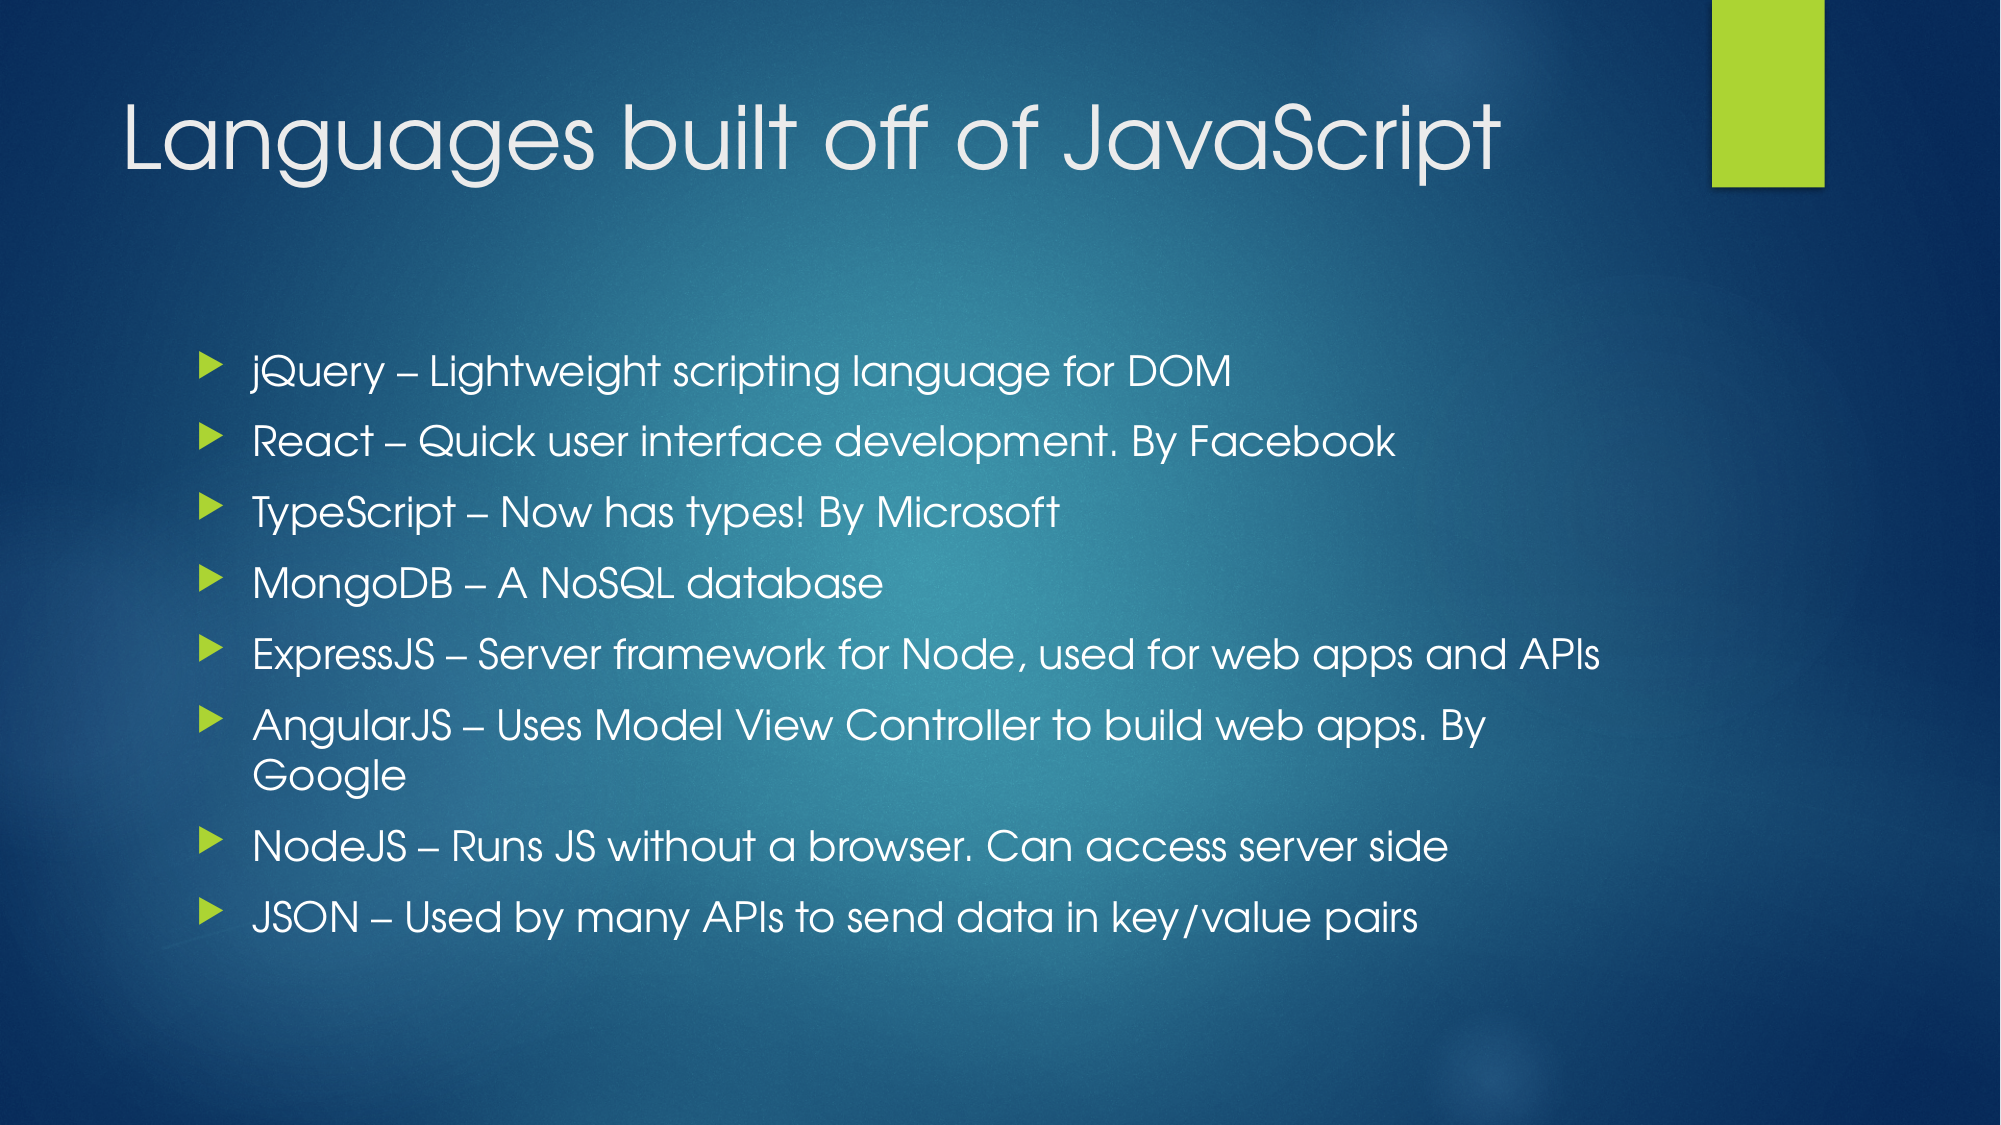

# Languages built off of JavaScript
jQuery – Lightweight scripting language for DOM
React – Quick user interface development. By Facebook
TypeScript – Now has types! By Microsoft
MongoDB – A NoSQL database
ExpressJS – Server framework for Node, used for web apps and APIs
AngularJS – Uses Model View Controller to build web apps. By Google
NodeJS – Runs JS without a browser. Can access server side
JSON – Used by many APIs to send data in key/value pairs